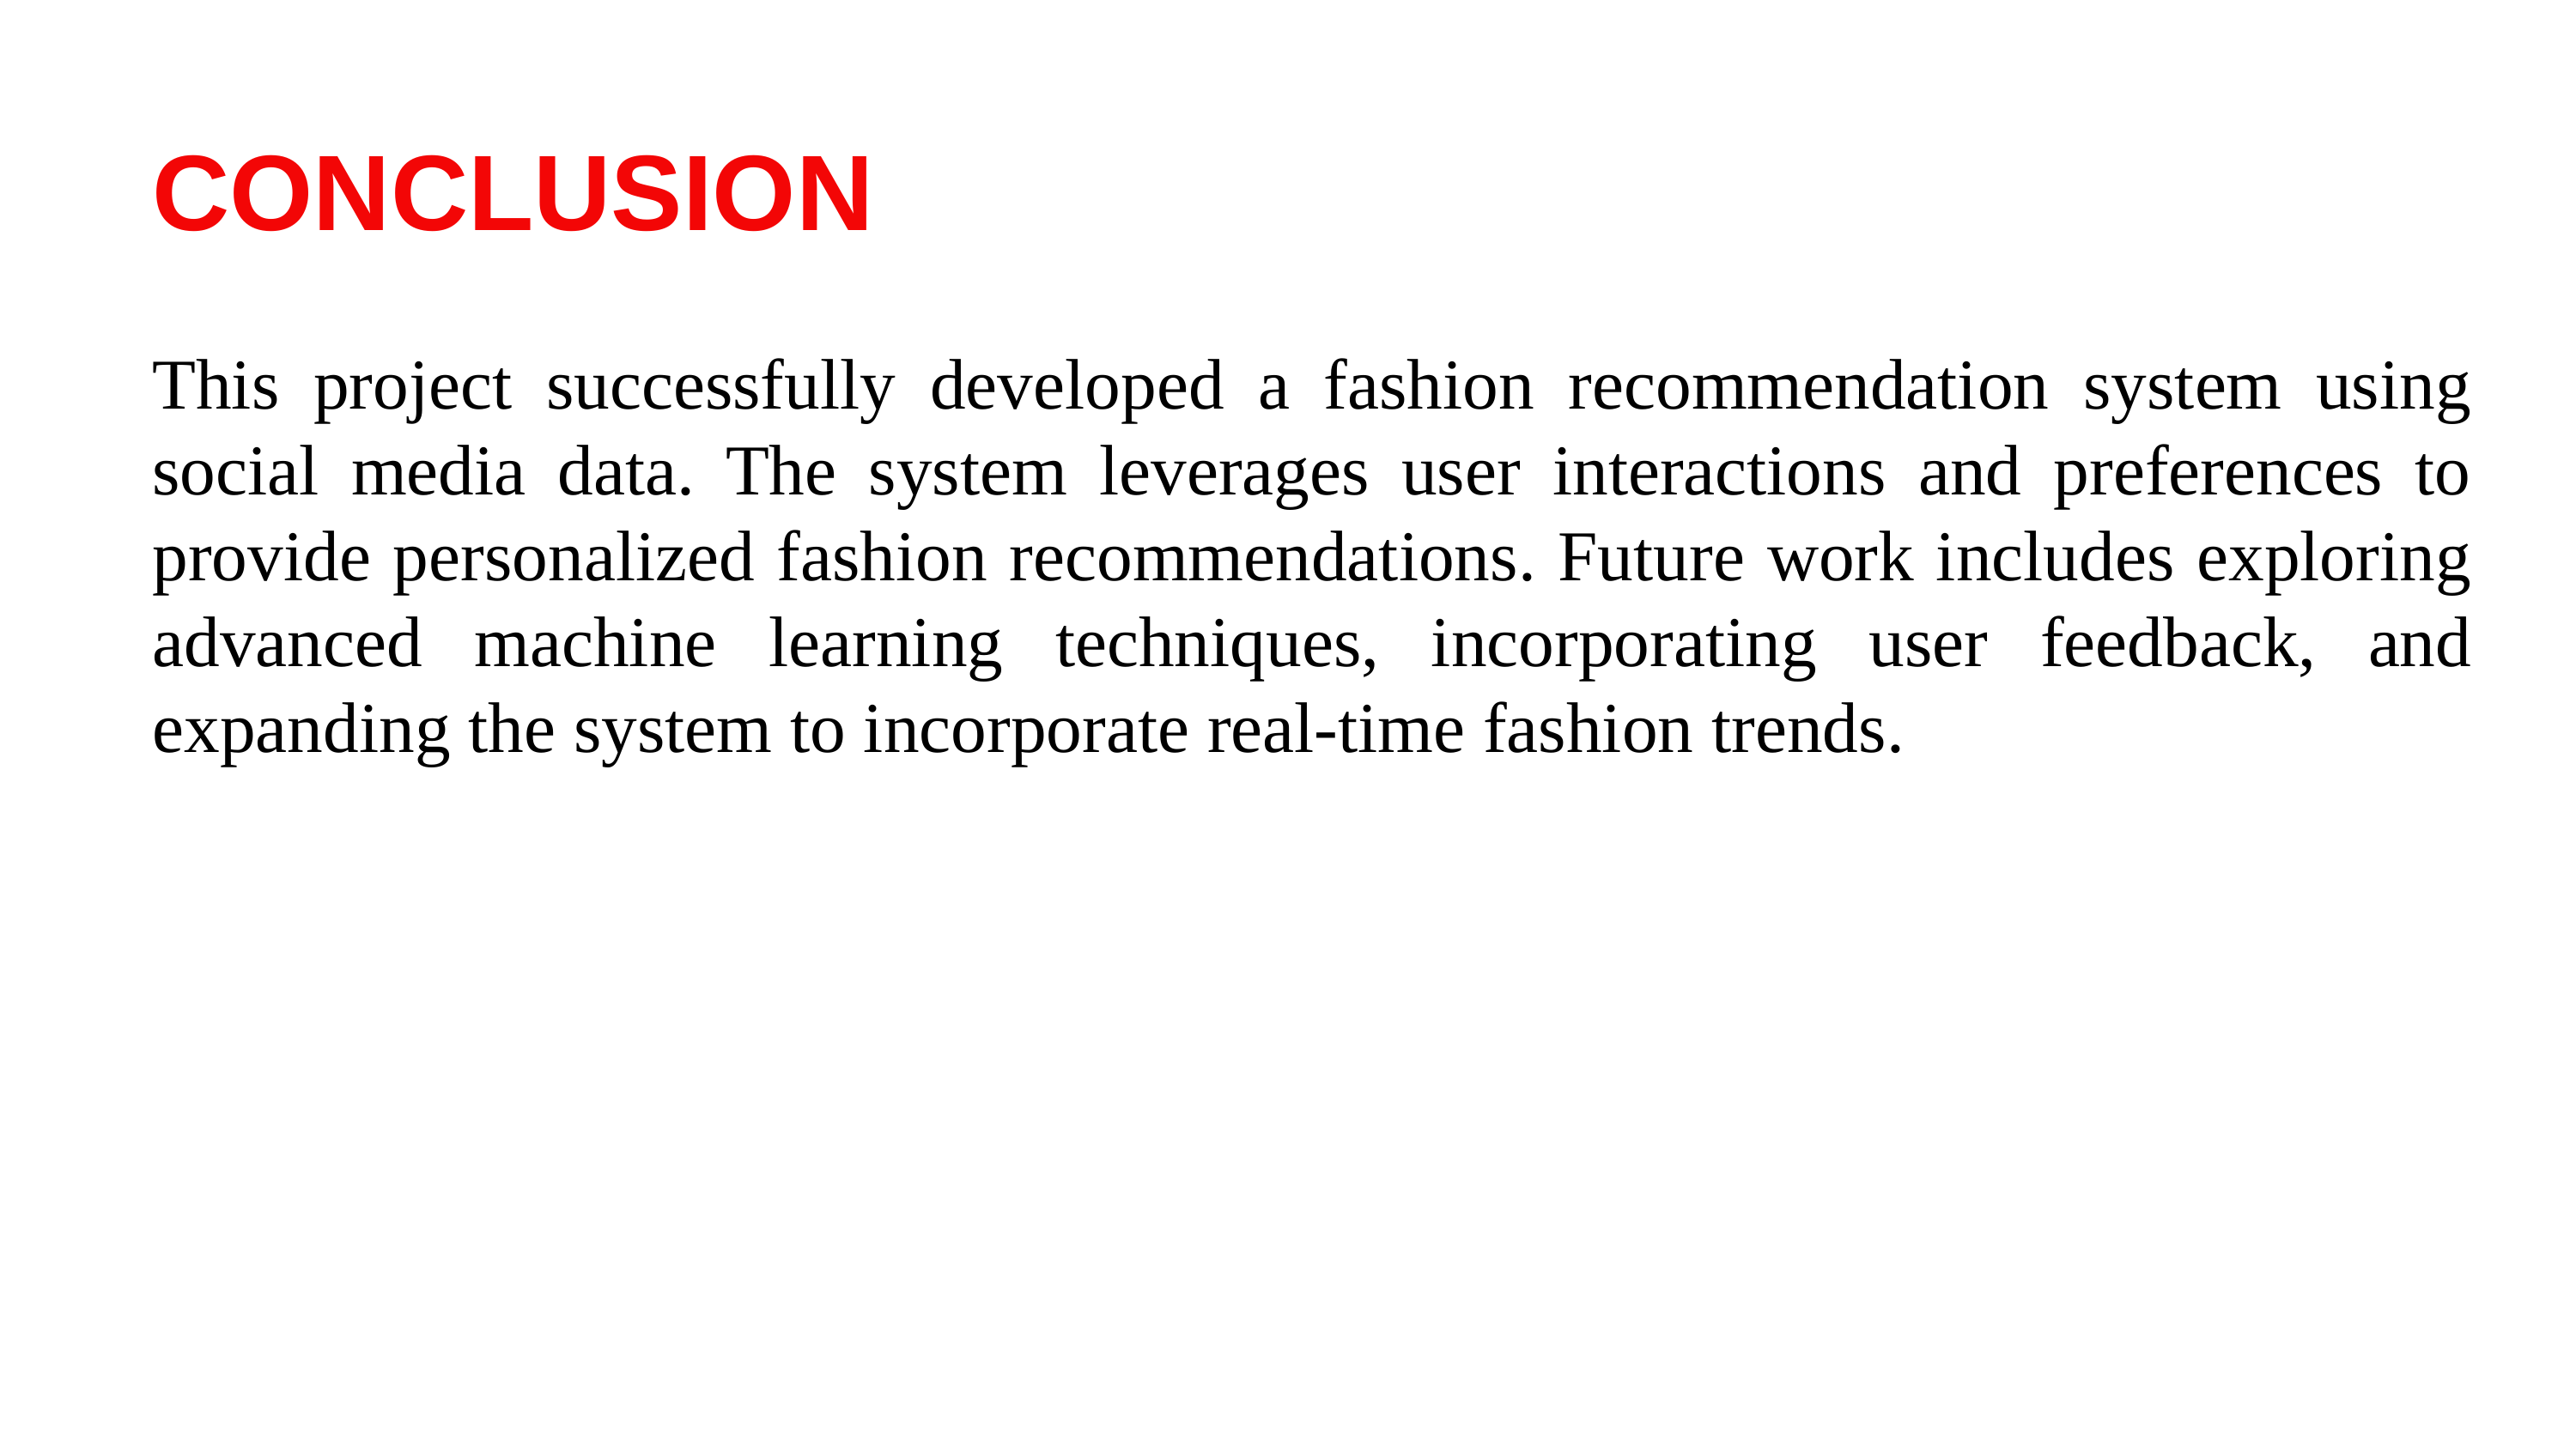

CONCLUSION

This project successfully developed a fashion recommendation system using social media data. The system leverages user interactions and preferences to provide personalized fashion recommendations. Future work includes exploring advanced machine learning techniques, incorporating user feedback, and expanding the system to incorporate real-time fashion trends.